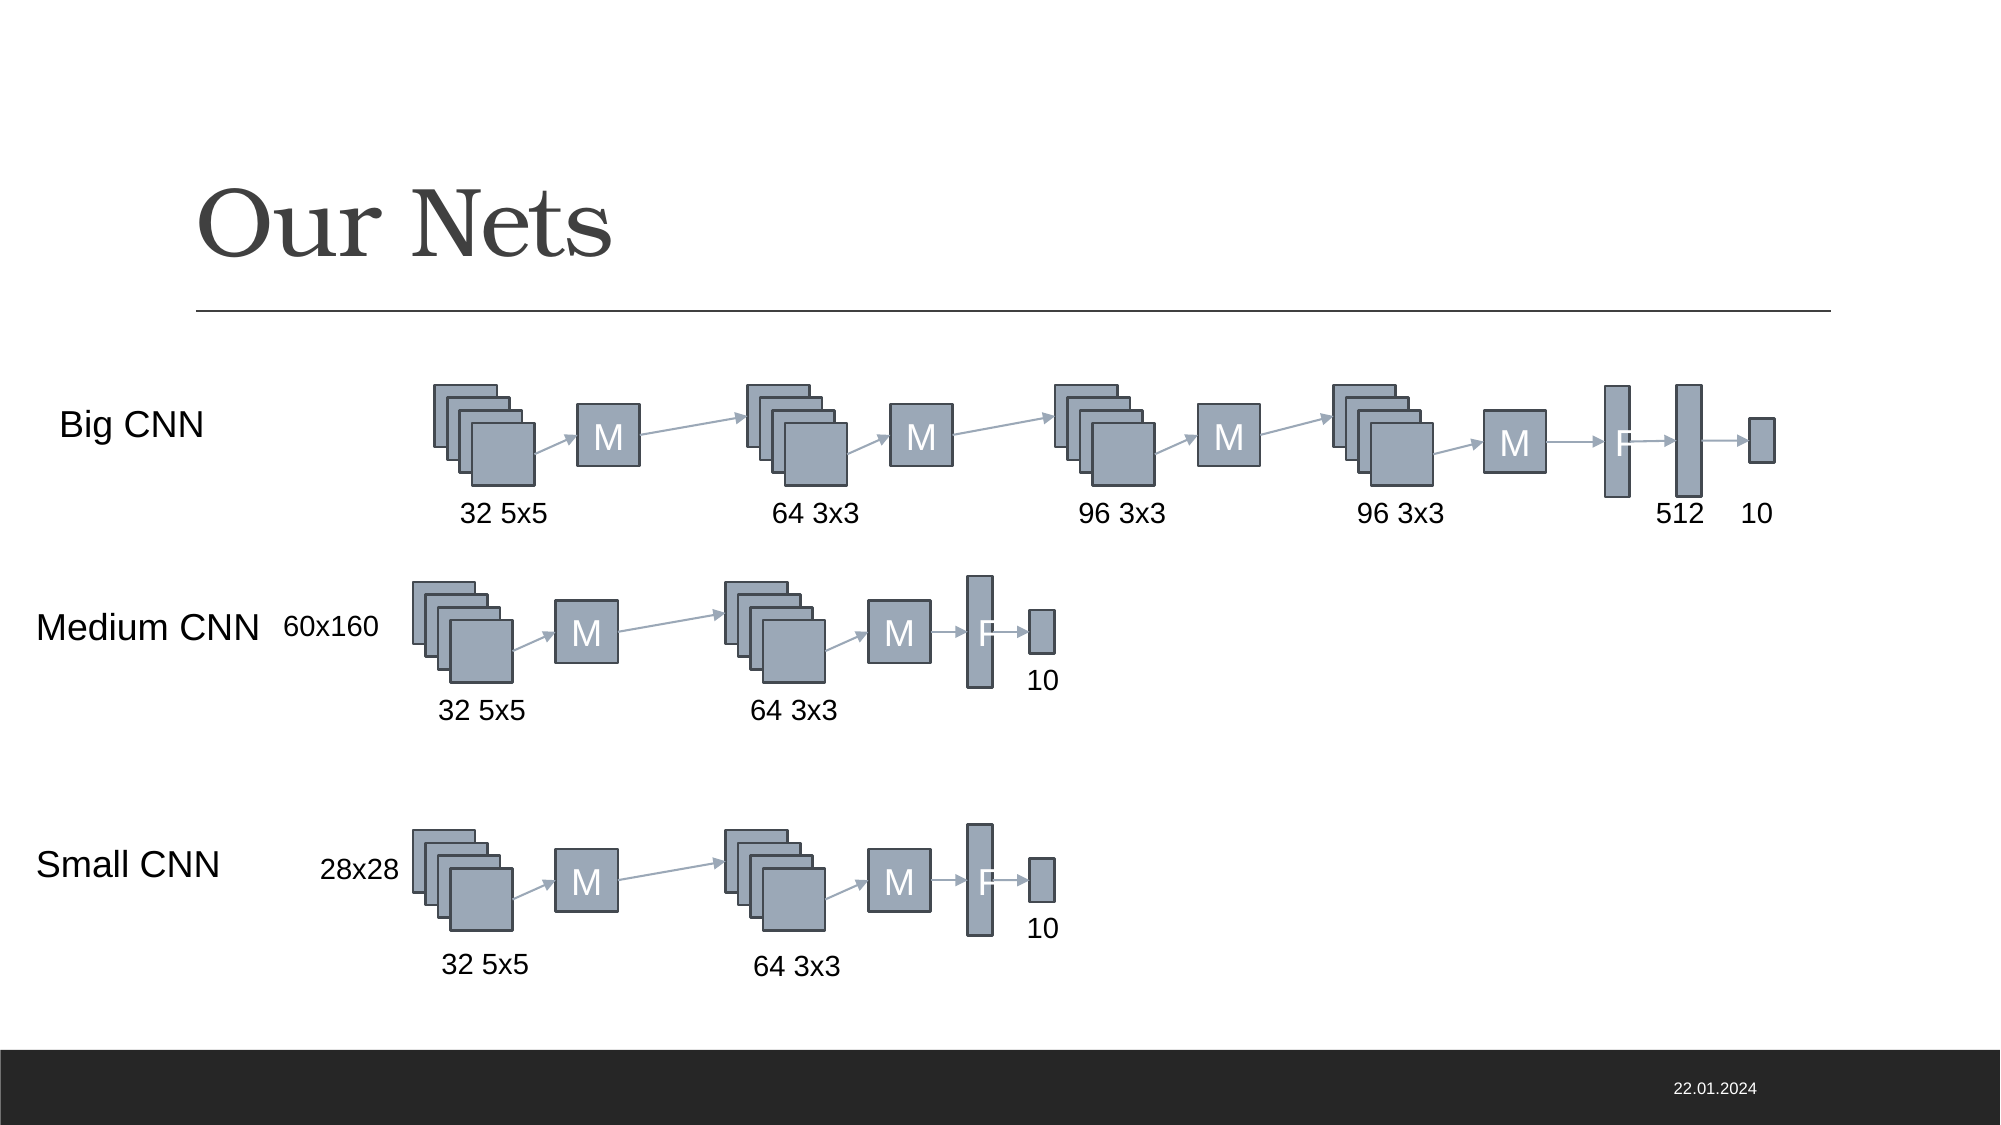

# Our Nets

F
Big CNN

M
M
M

M

10
96 3x3
96 3x3
512
32 5x5
64 3x3
F

Medium CNN
60x160
M
M

10
32 5x5
64 3x3
F

Small CNN

28x28
M
M

10
32 5x5
64 3x3
22.01.2024